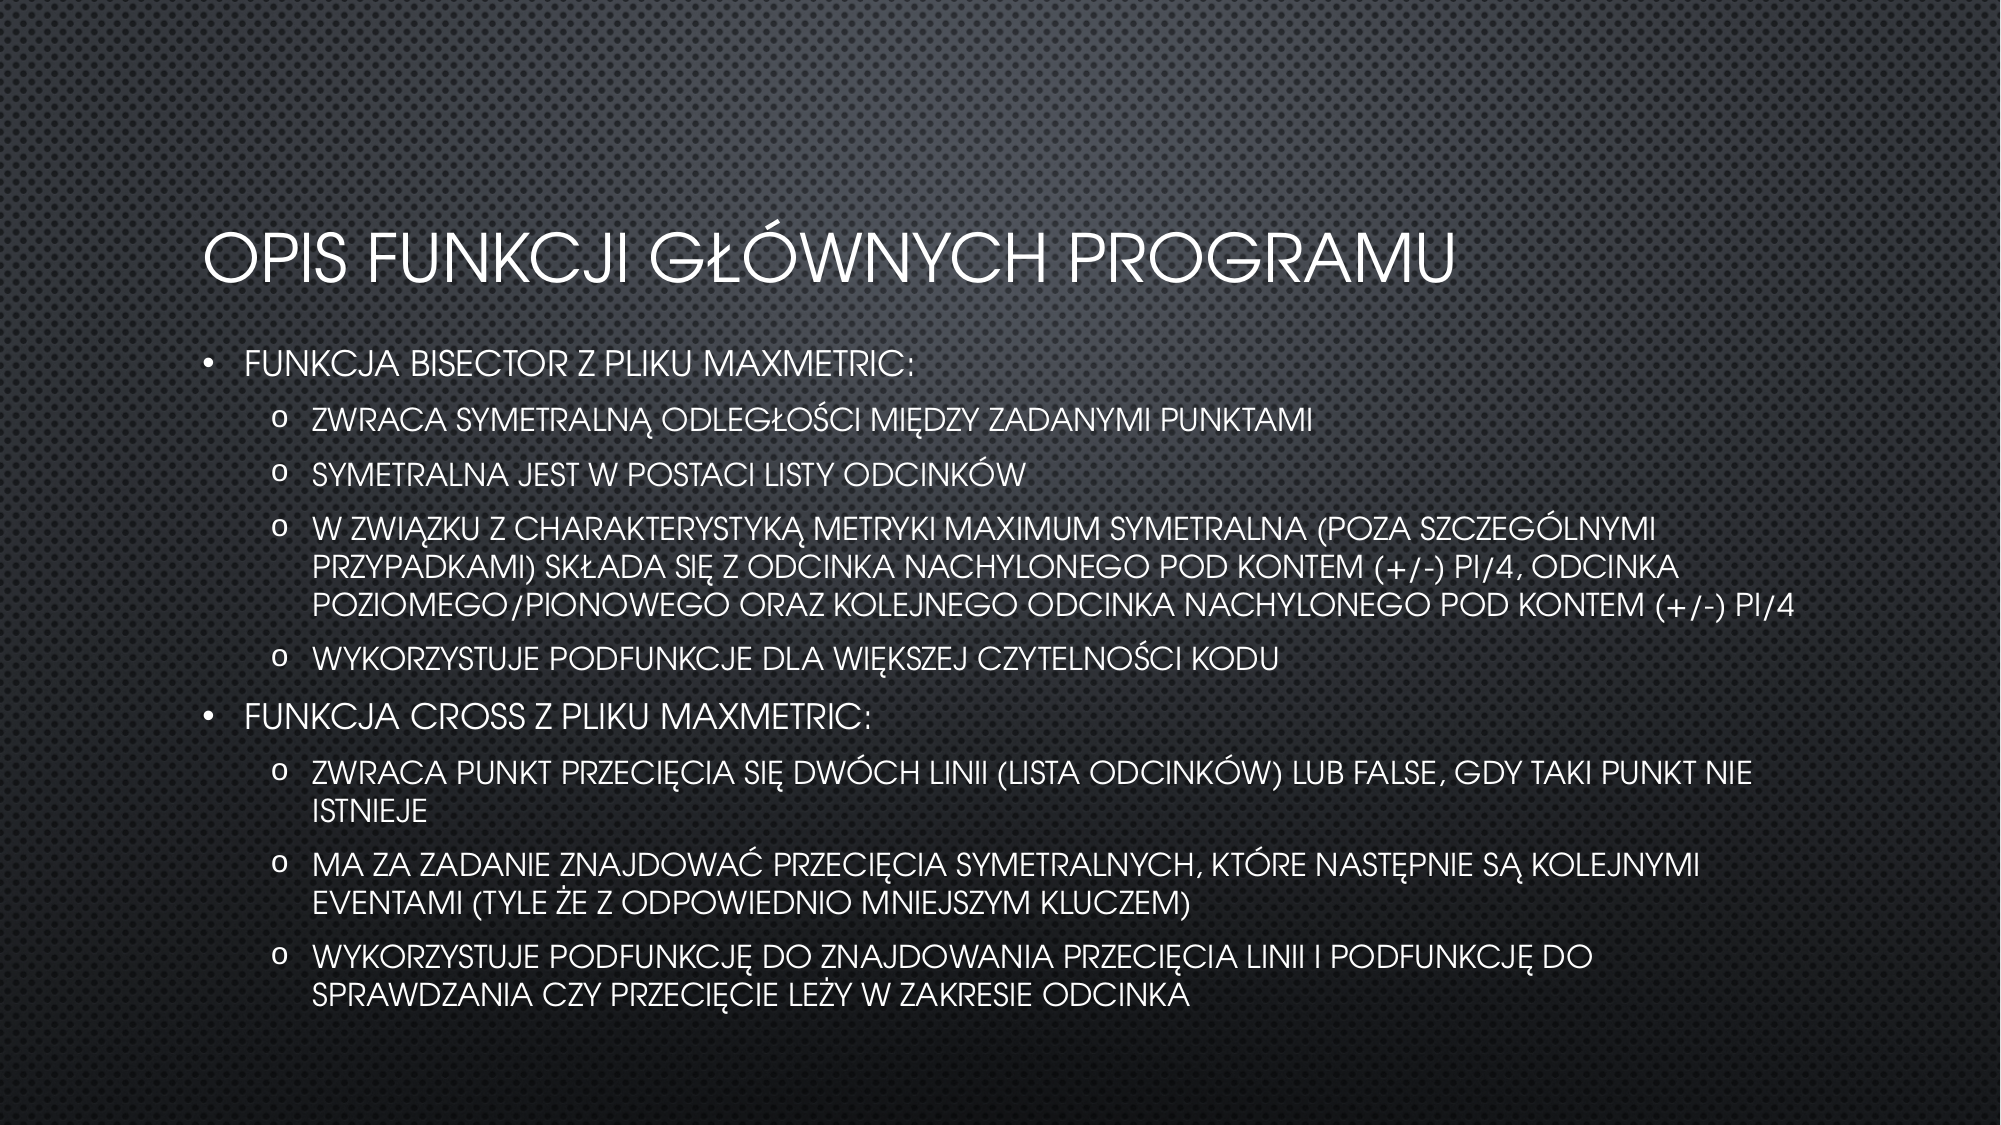

# Opis Funkcji głównych programu
Funkcja bisector z pliku MaxMetric:
Zwraca symetralną odległości między zadanymi punktami
Symetralna jest w postaci listy odcinków
W związku z charakterystyką Metryki Maximum symetralna (poza szczególnymi przypadkami) składa się z odcinka nachylonego pod kontem (+/-) pi/4, odcinka poziomego/pionowego oraz kolejnego odcinka nachylonego pod kontem (+/-) pi/4
Wykorzystuje podfunkcje dla większej czytelności kodu
Funkcja cross z pliku MaxMetric:
Zwraca punkt przecięcia się dwóch linii (lista odcinków) lub False, gdy taki punkt nie istnieje
Ma za zadanie znajdować przecięcia symetralnych, które następnie są kolejnymi eventami (tyle że z odpowiednio mniejszym kluczem)
Wykorzystuje podfunkcję do znajdowania przecięcia linii i podfunkcję do sprawdzania czy przecięcie leży w zakresie odcinka